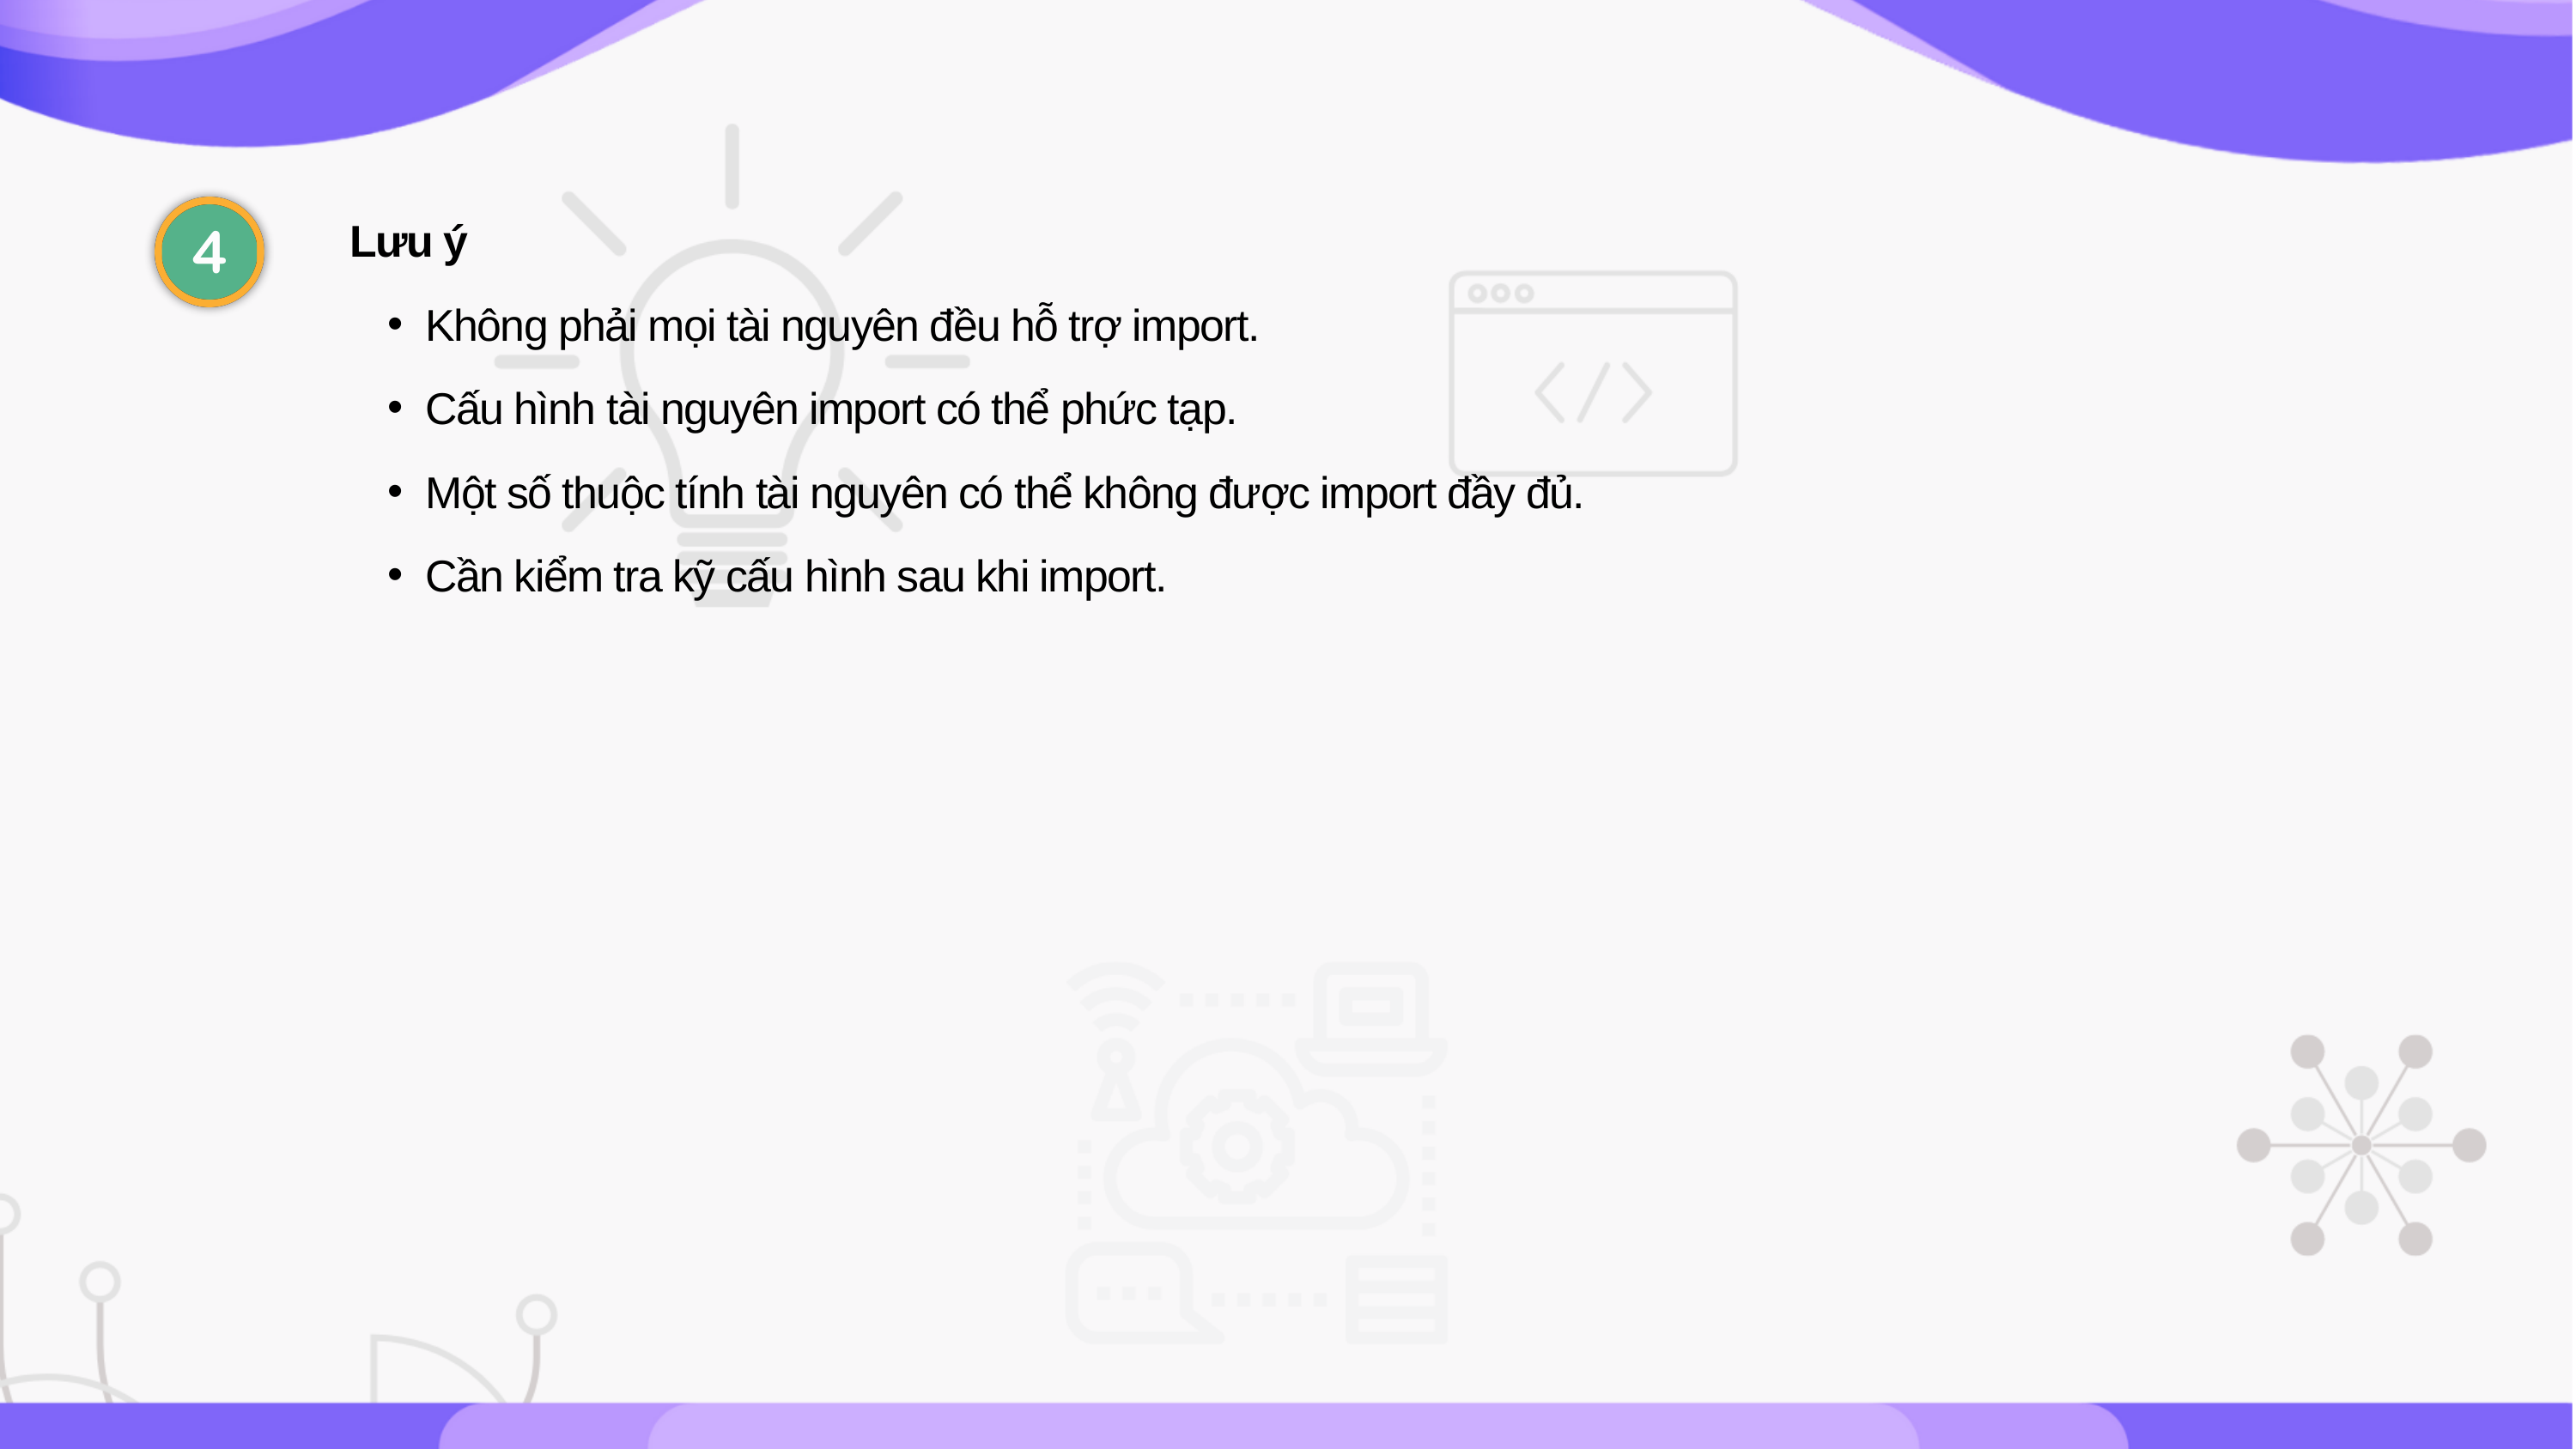

Lưu ý
Không phải mọi tài nguyên đều hỗ trợ import.
Cấu hình tài nguyên import có thể phức tạp.
Một số thuộc tính tài nguyên có thể không được import đầy đủ.
Cần kiểm tra kỹ cấu hình sau khi import.